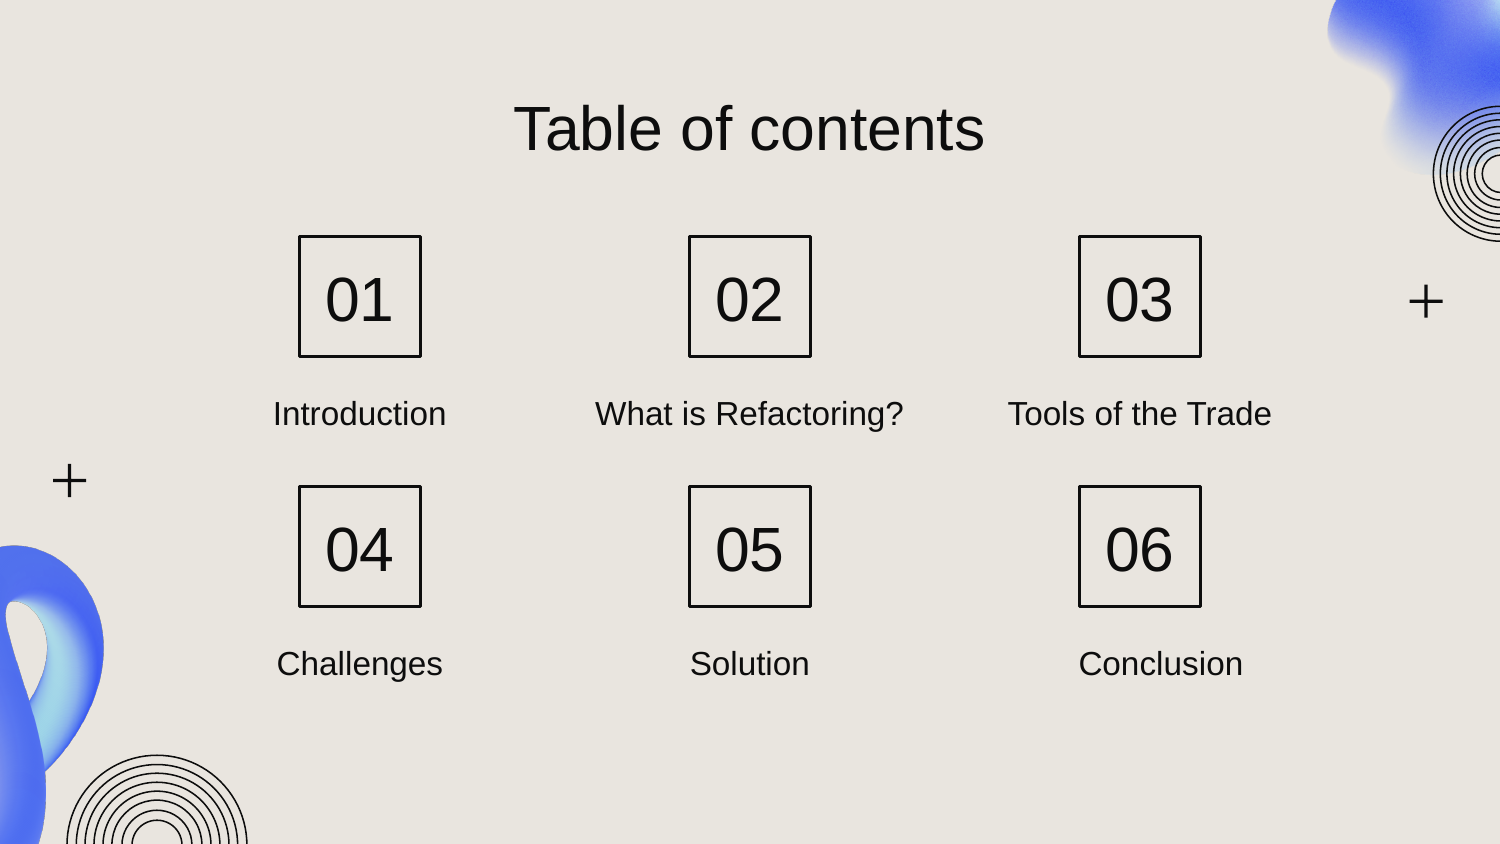

# Table of contents
01
02
03
What is Refactoring?
Tools of the Trade
Introduction
04
05
06
Challenges
Solution
Conclusion